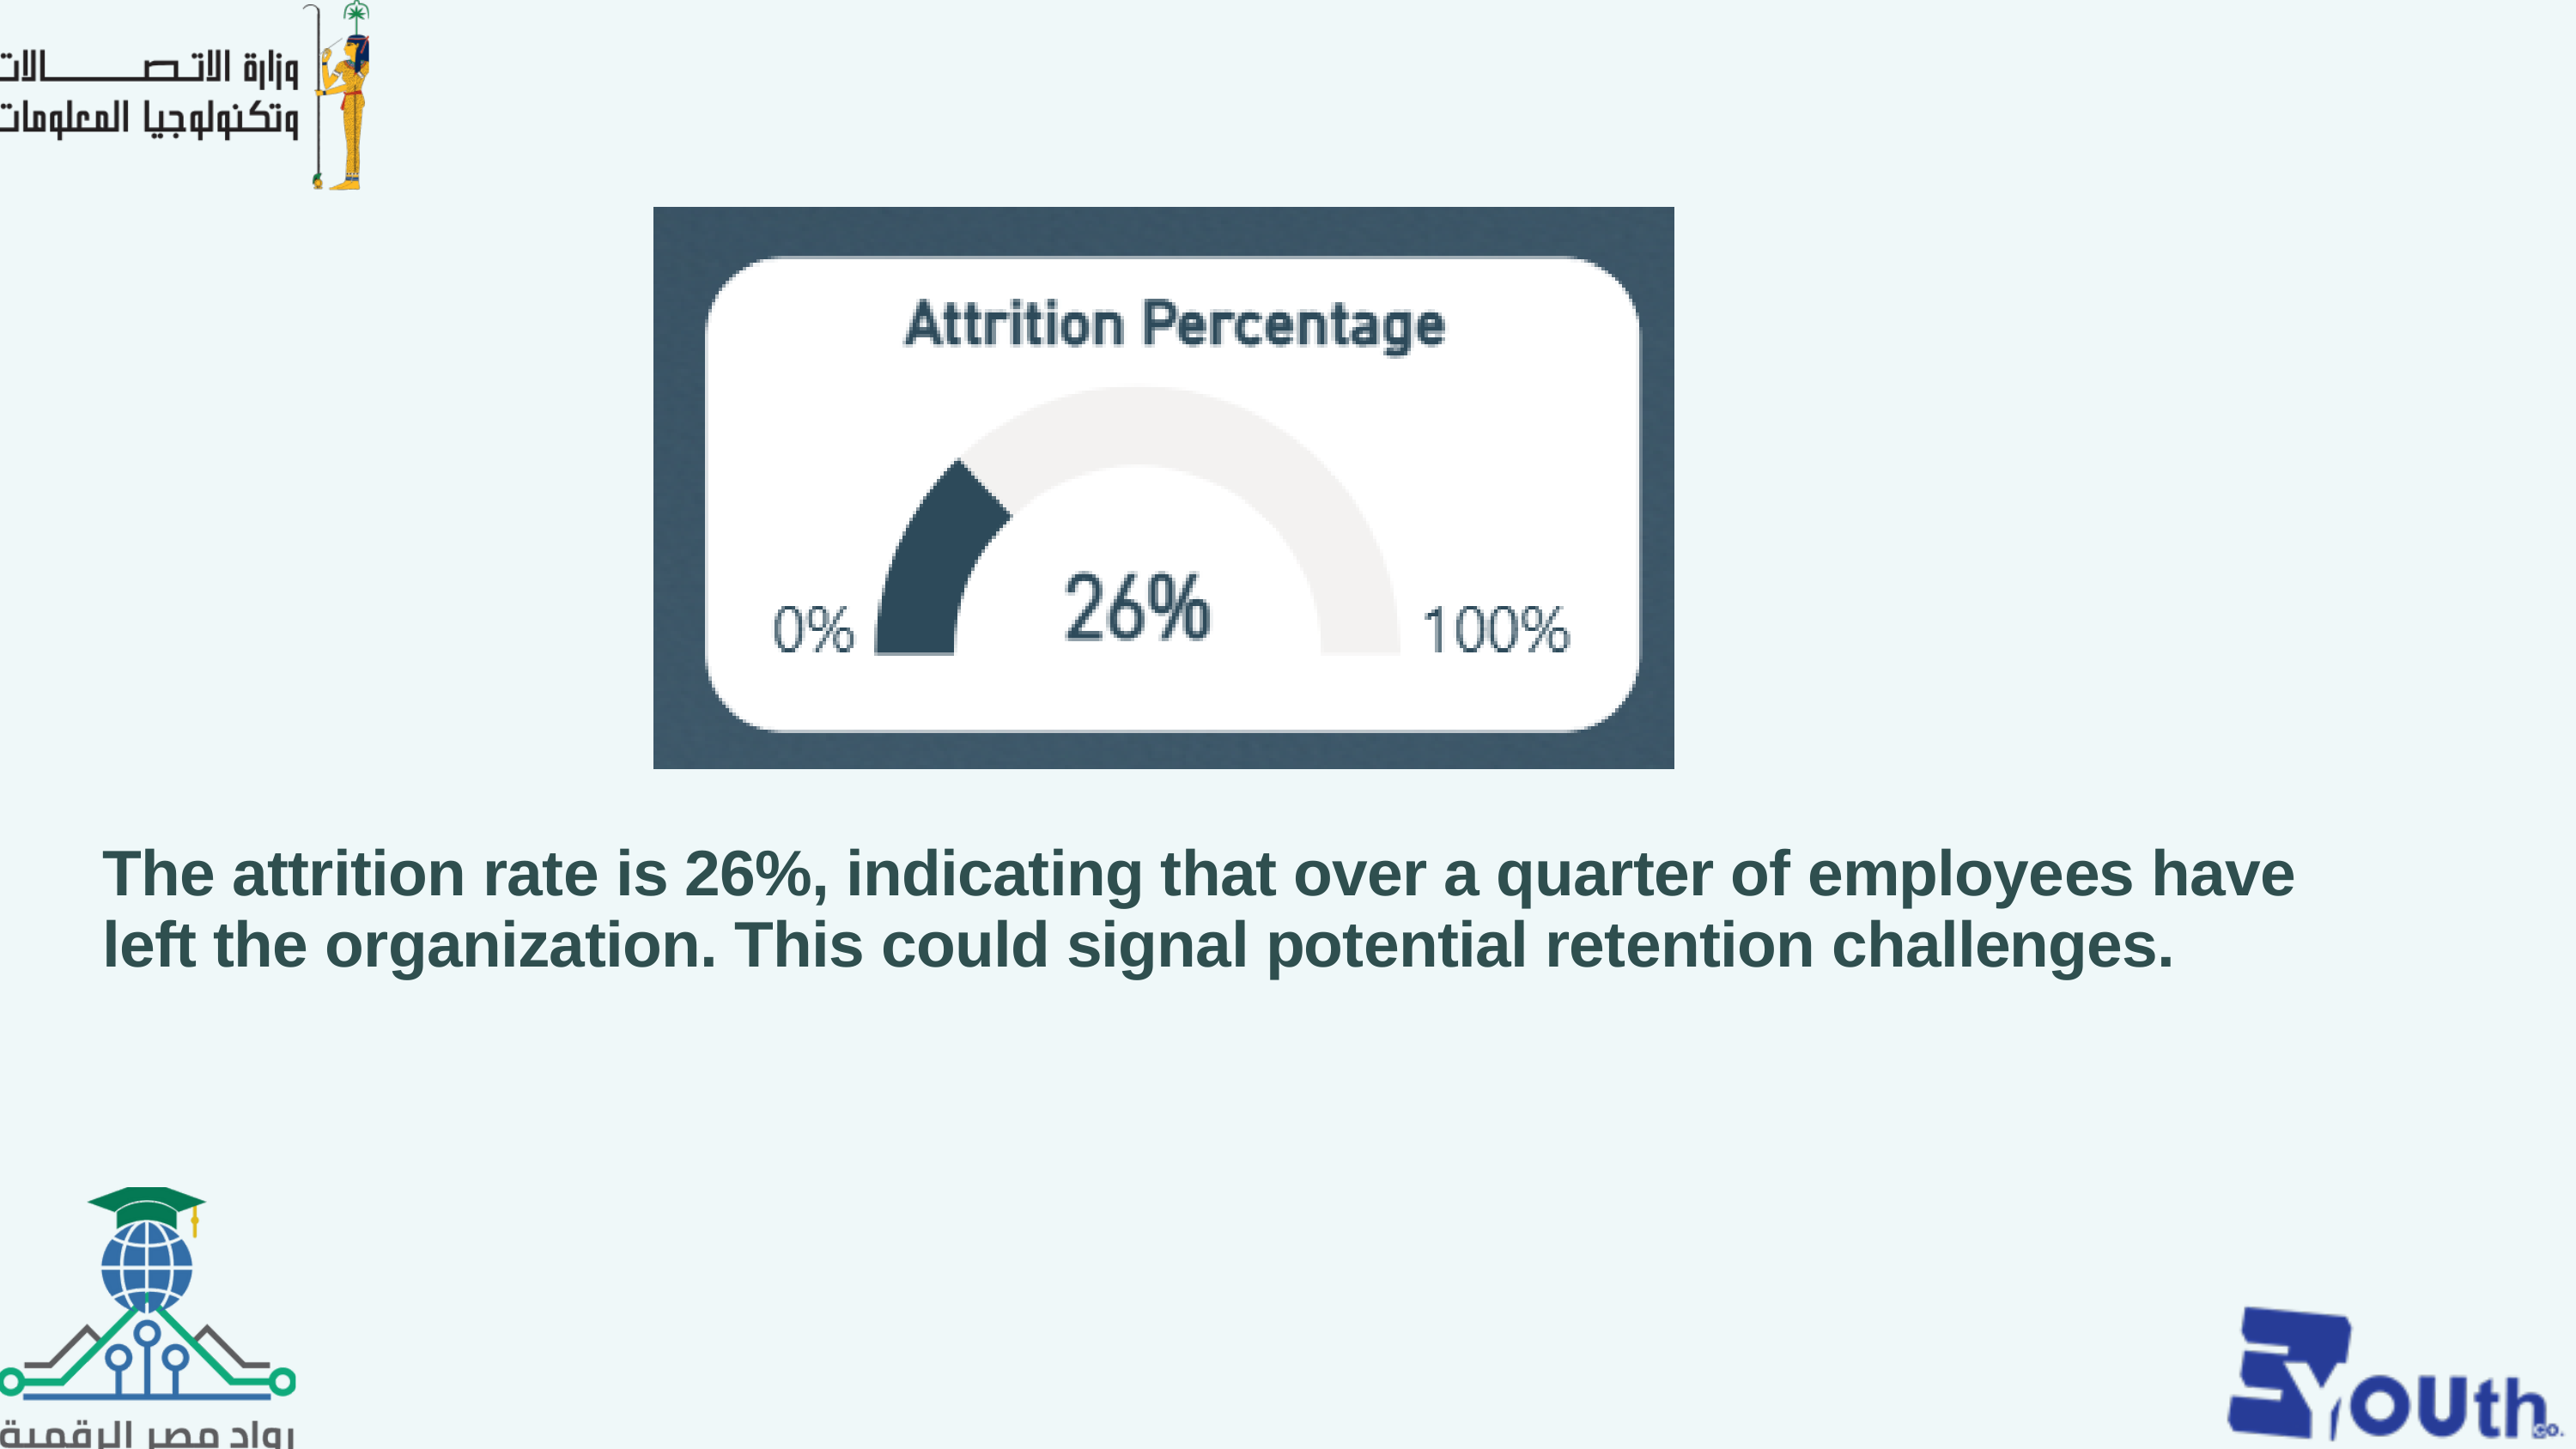

The attrition rate is 26%, indicating that over a quarter of employees have left the organization. This could signal potential retention challenges.